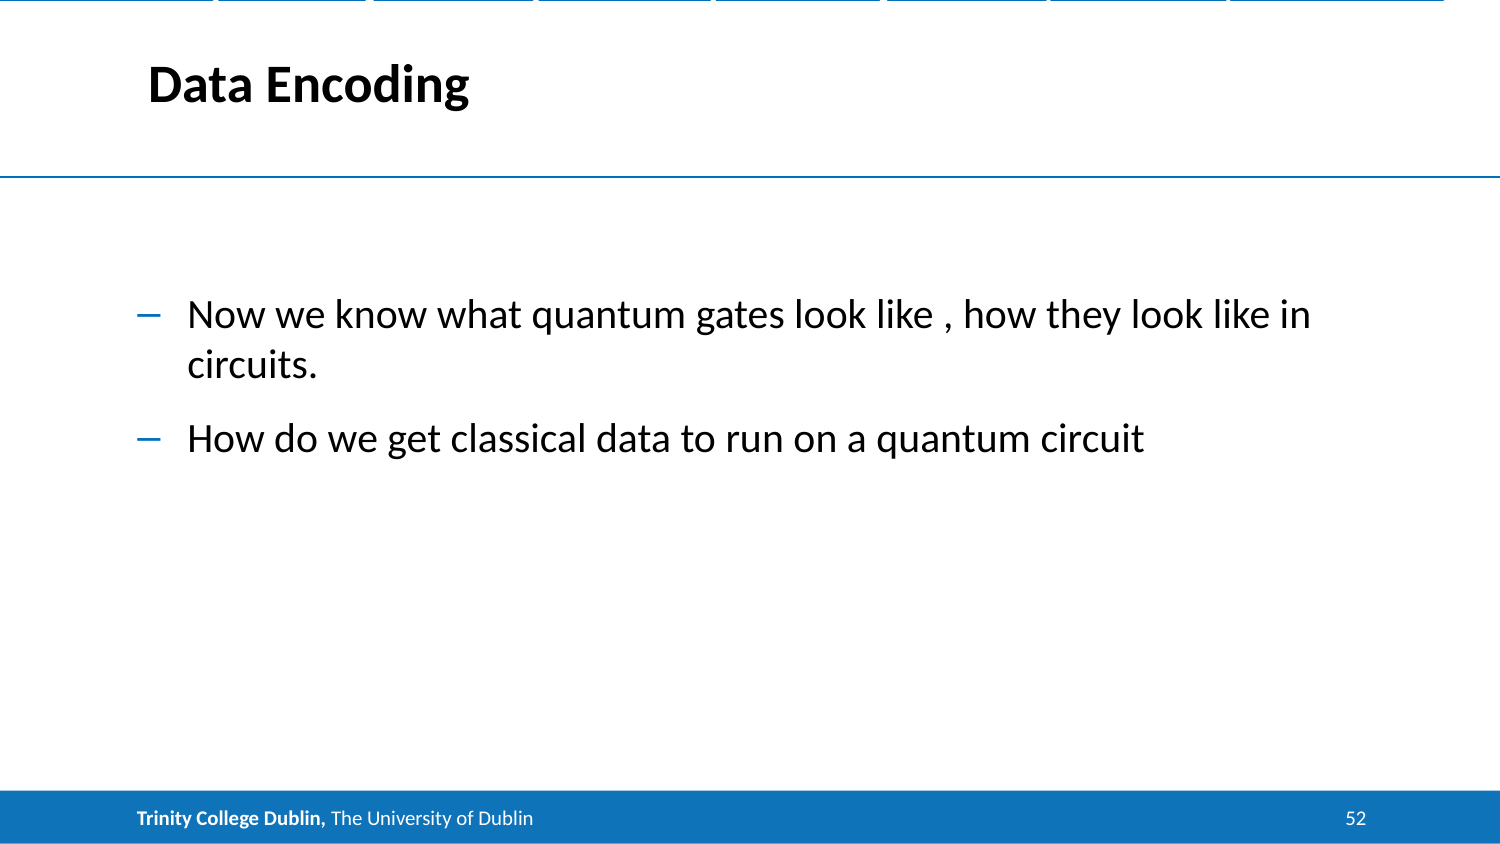

Introduction & background
The Circuits
Data Encoding
Quantum
    Run
Classical
   Run
Results
   Future
   Work
Conclusion
# Data Encoding

Now we know what quantum gates look like , how they look like in circuits.
How do we get classical data to run on a quantum circuit